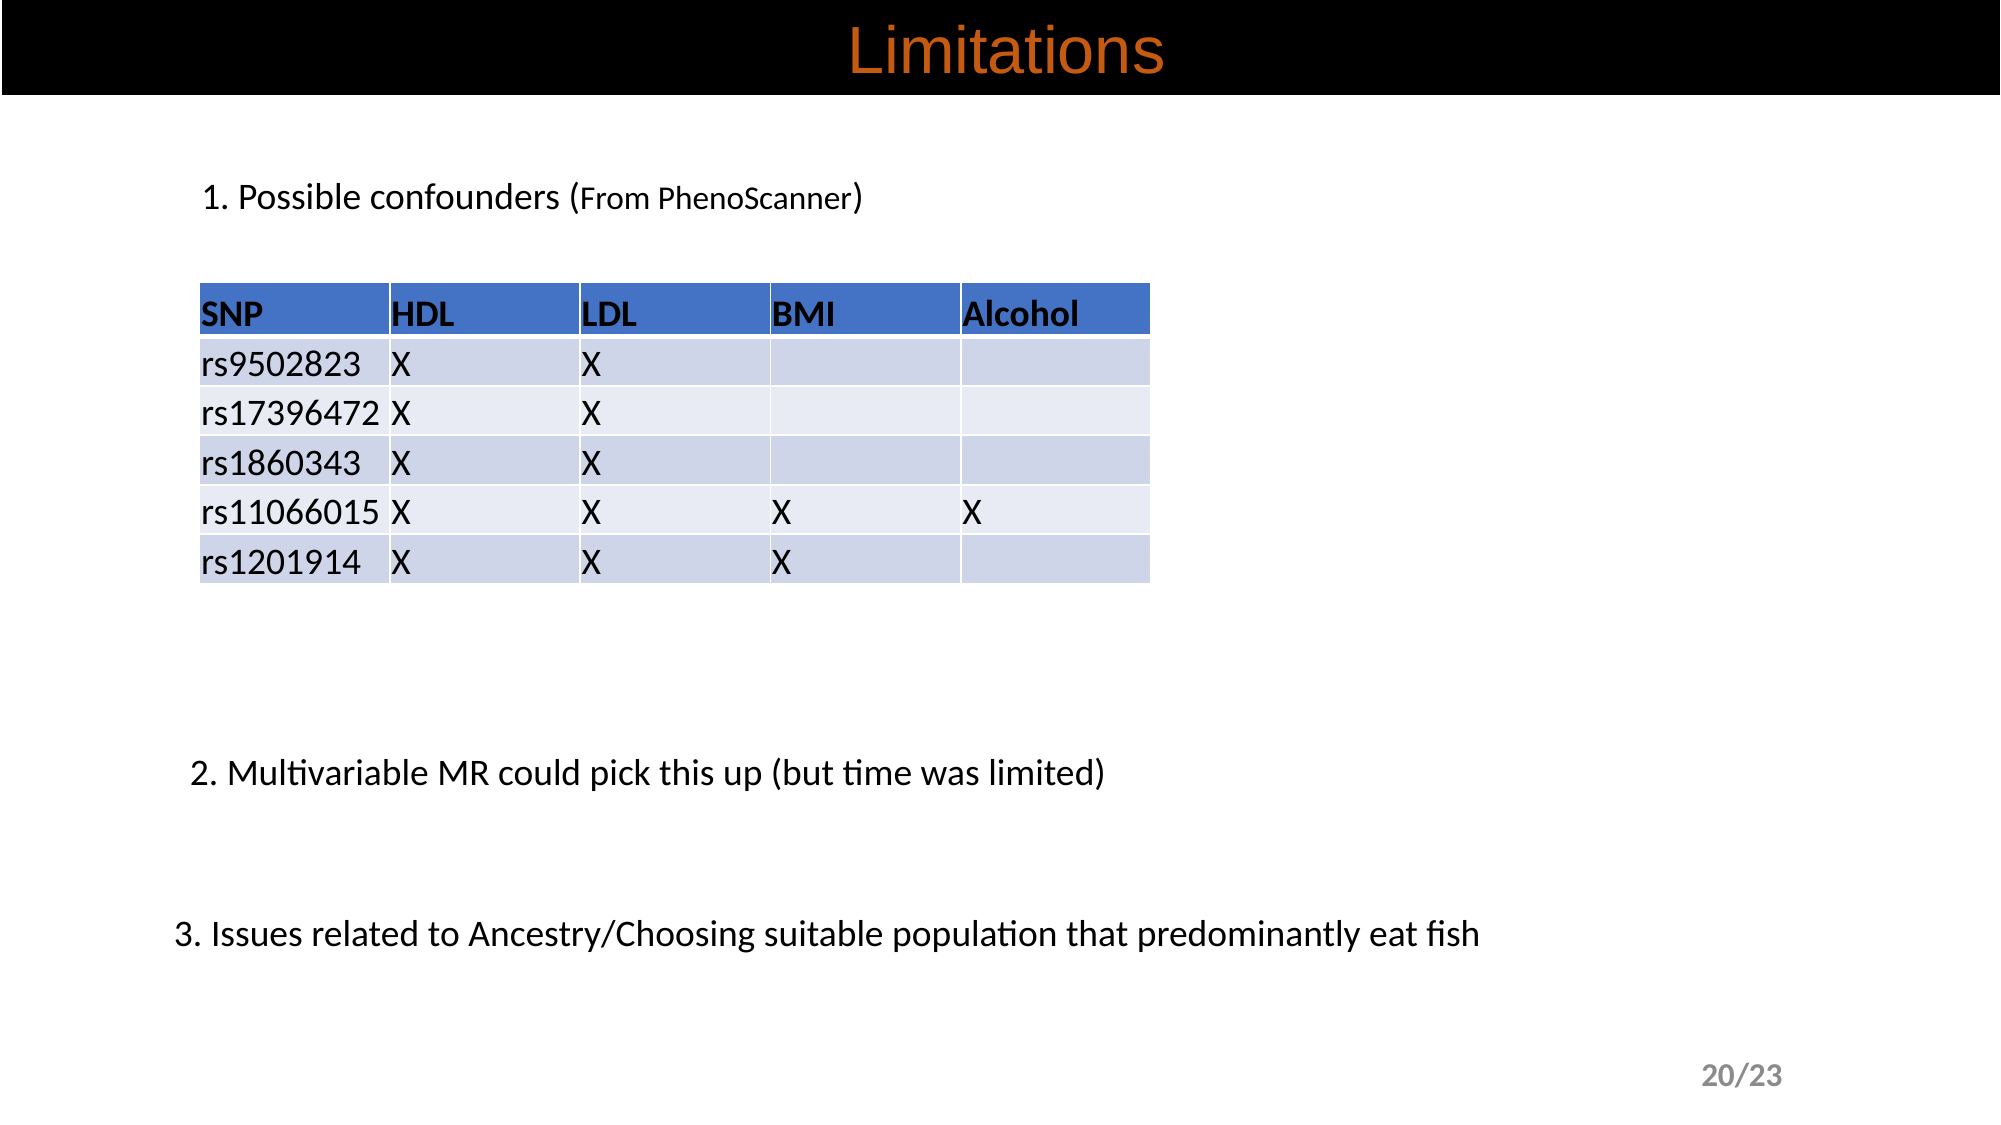

Limitations
1. Possible confounders (From PhenoScanner)

| SNP | HDL | LDL | BMI | Alcohol |
| --- | --- | --- | --- | --- |
| rs9502823 | X | X |  |  |
| rs17396472 | X | X |  |  |
| rs1860343 | X | X |  |  |
| rs11066015 | X | X | X | X |
| rs1201914 | X | X | X |  |
2. Multivariable MR could pick this up (but time was limited)
3. Issues related to Ancestry/Choosing suitable population that predominantly eat fish
20/23